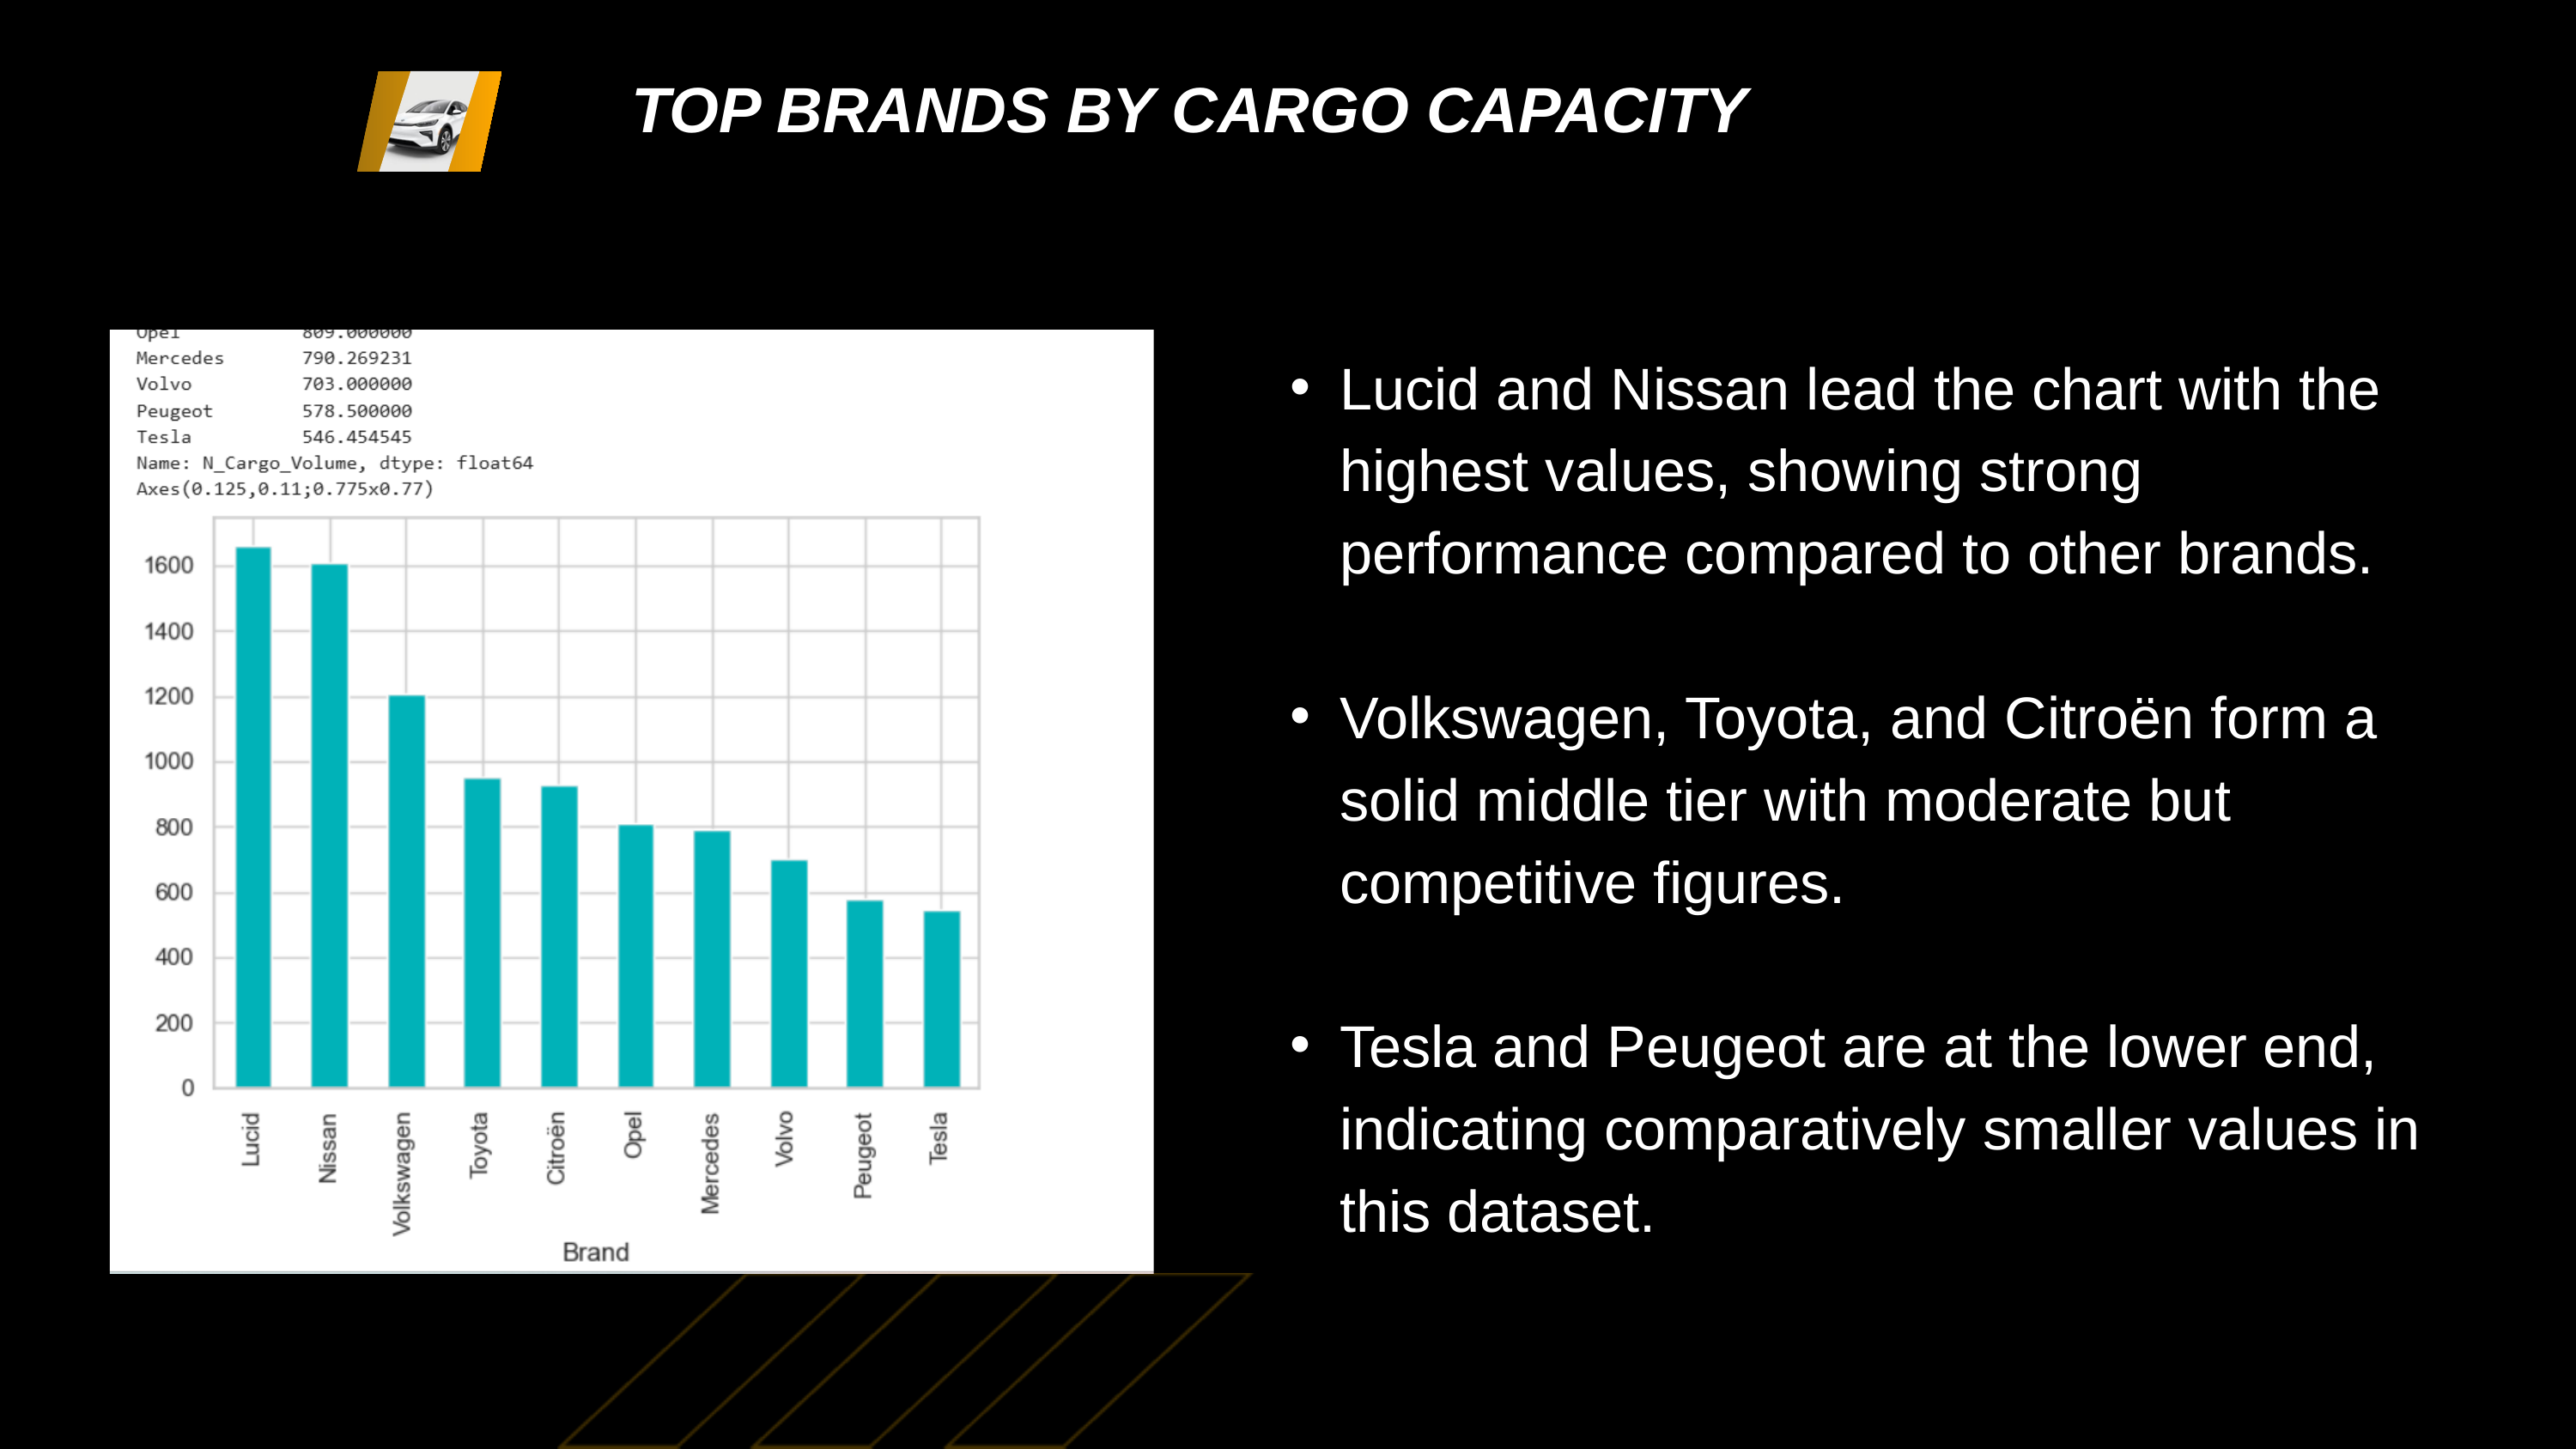

TOP BRANDS BY CARGO CAPACITY

Lucid and Nissan lead the chart with the highest values, showing strong performance compared to other brands.

Volkswagen, Toyota, and Citroën form a solid middle tier with moderate but competitive figures.

Tesla and Peugeot are at the lower end, indicating comparatively smaller values in this dataset.